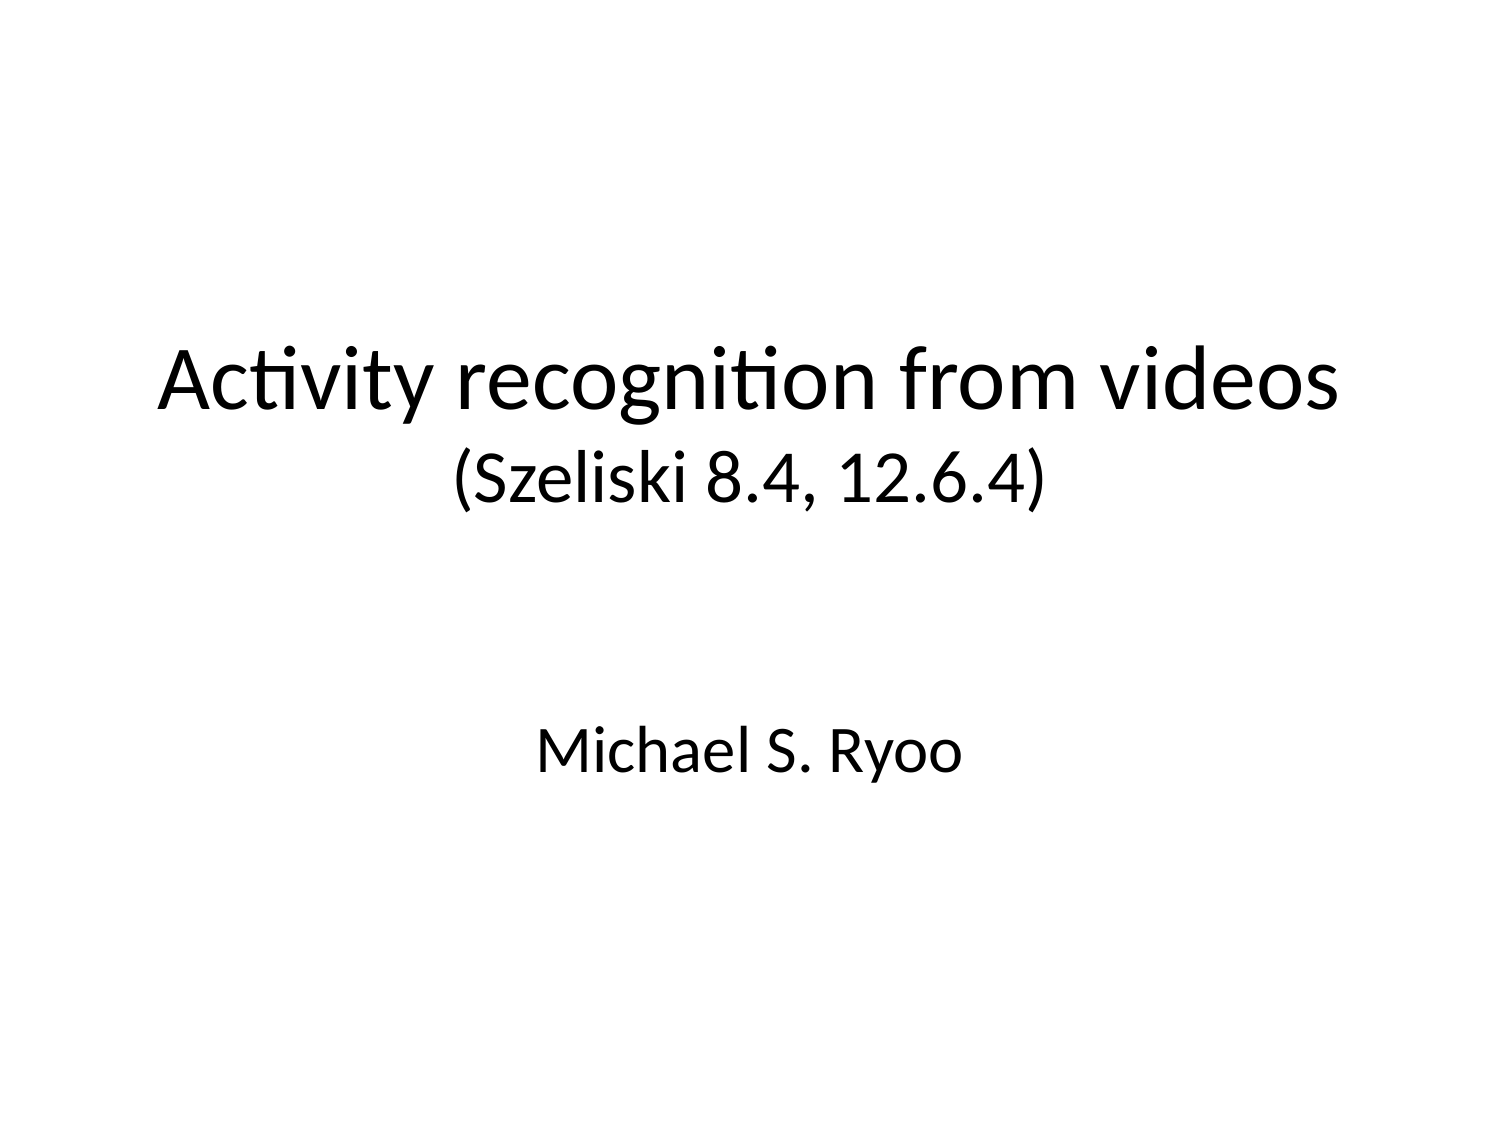

# Activity recognition from videos (Szeliski 8.4, 12.6.4)

Michael S. Ryoo